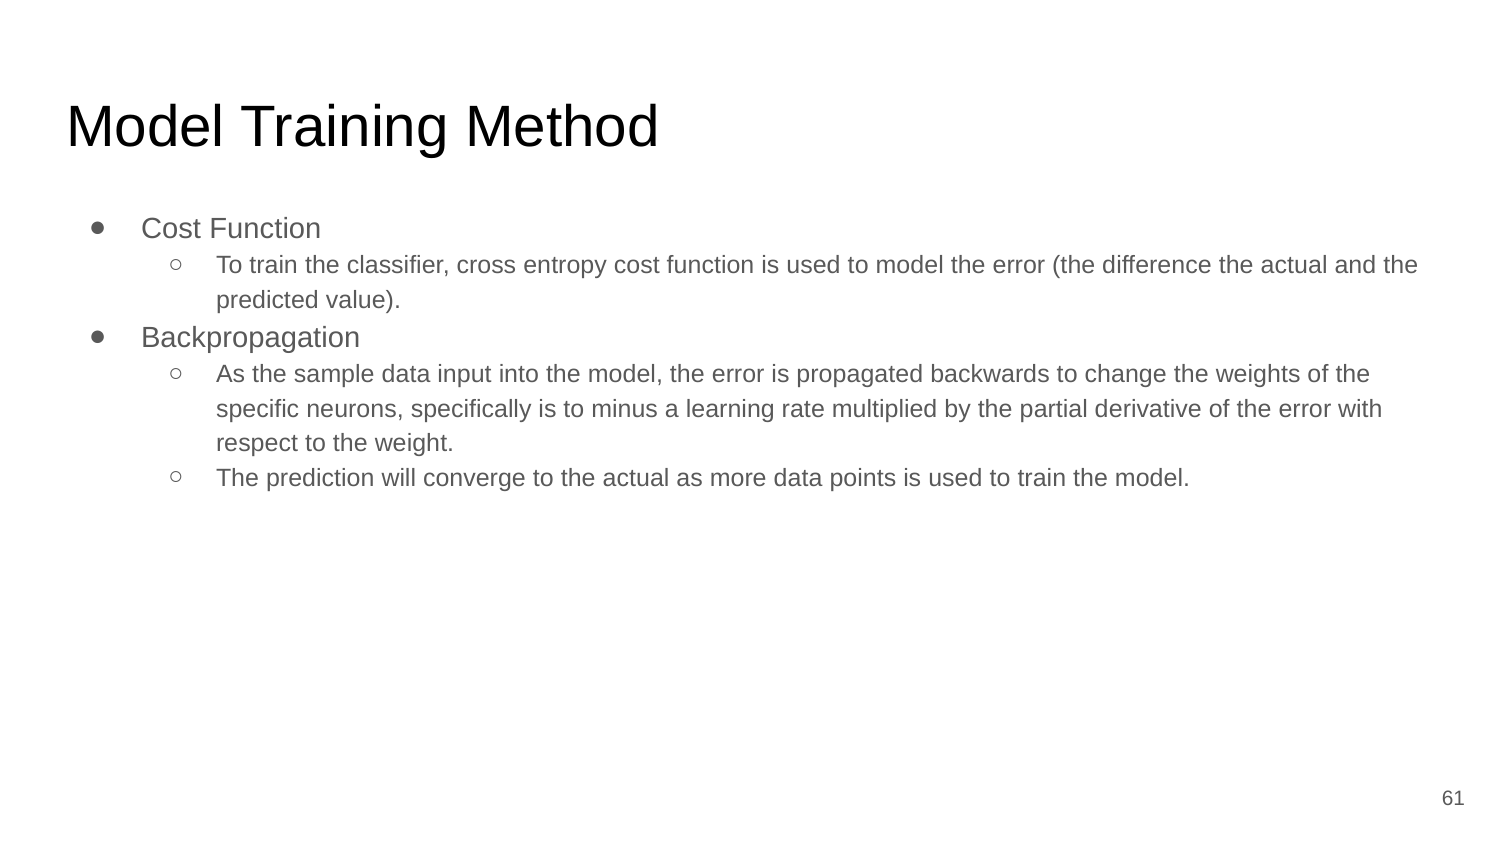

# Model Training Method
Cost Function
To train the classifier, cross entropy cost function is used to model the error (the difference the actual and the predicted value).
Backpropagation
As the sample data input into the model, the error is propagated backwards to change the weights of the specific neurons, specifically is to minus a learning rate multiplied by the partial derivative of the error with respect to the weight.
The prediction will converge to the actual as more data points is used to train the model.

61